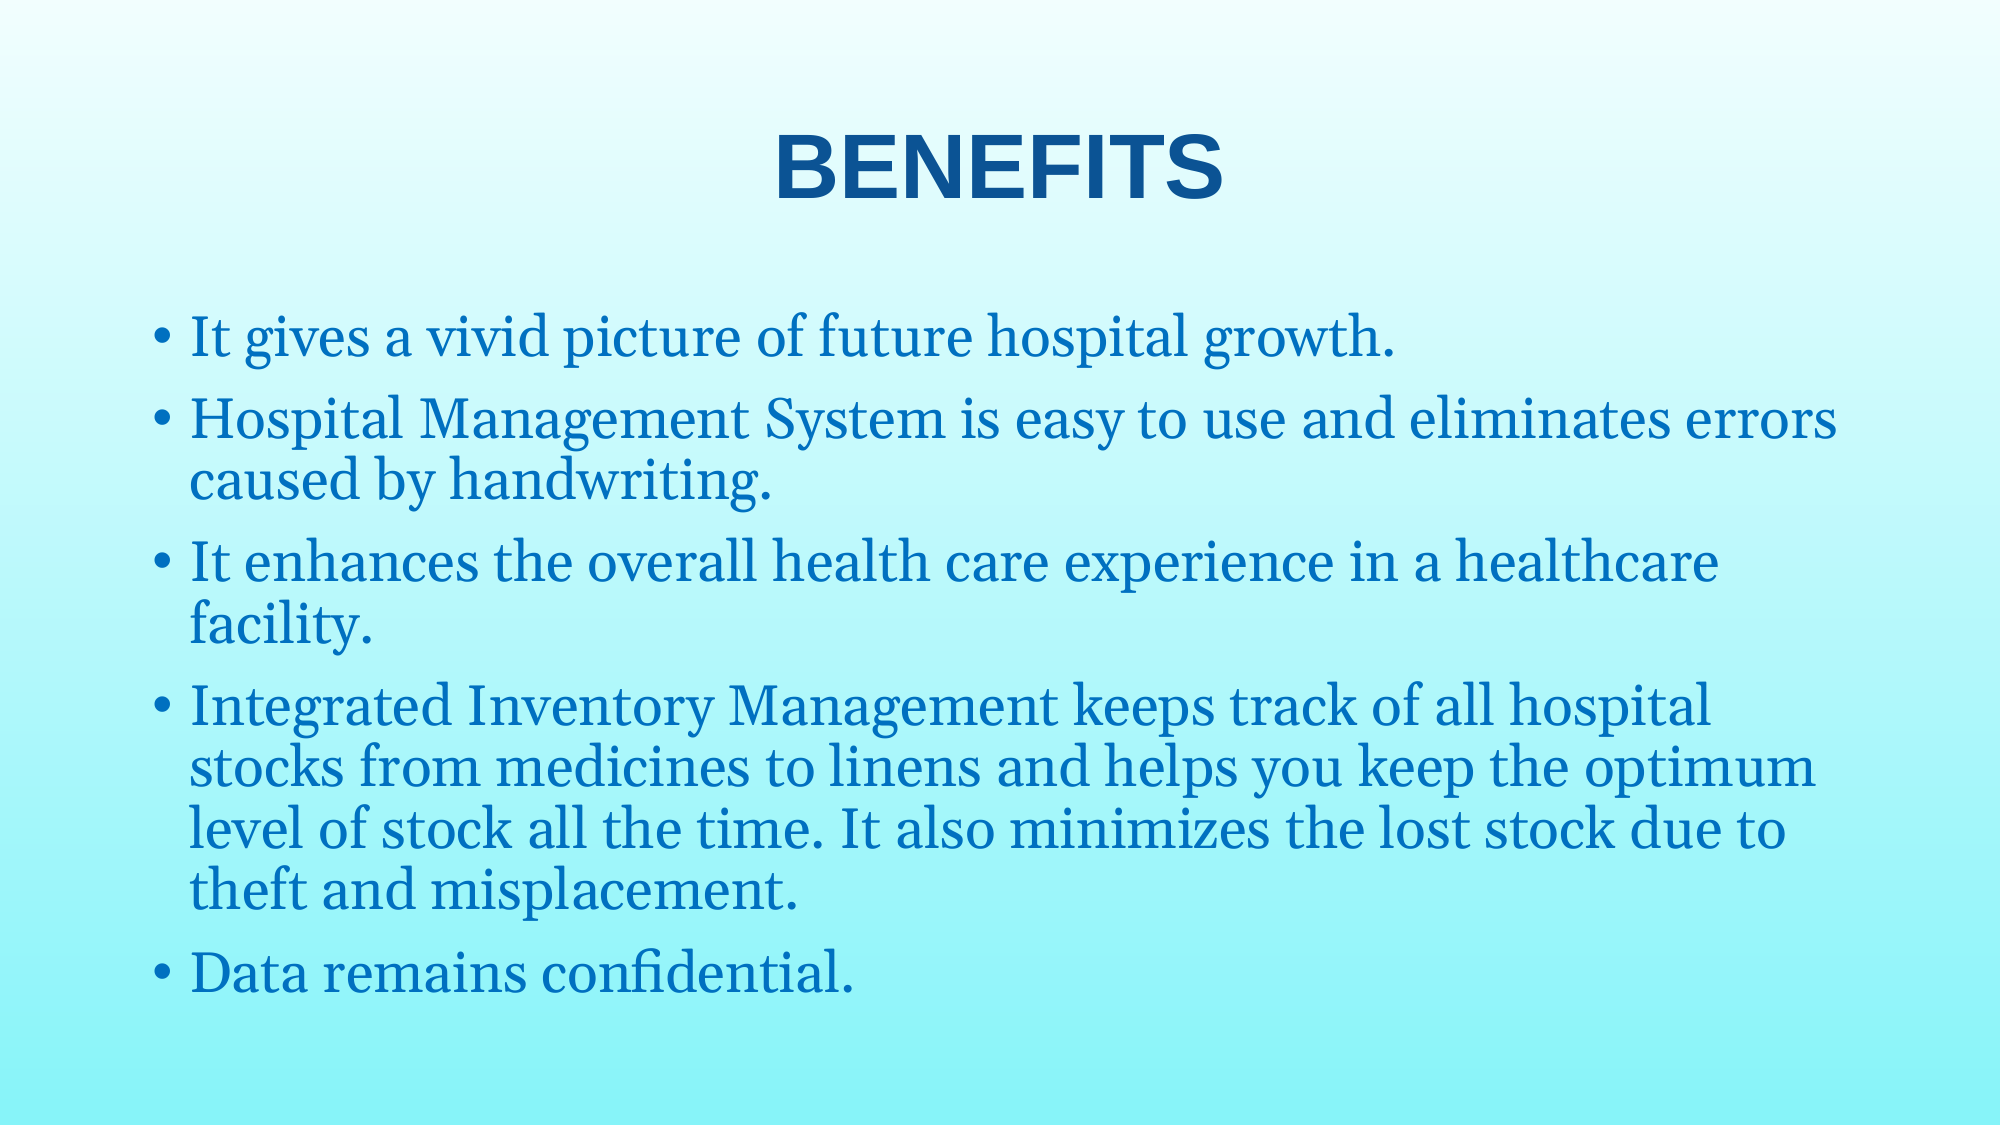

# BENEFITS
It gives a vivid picture of future hospital growth.
Hospital Management System is easy to use and eliminates errors caused by handwriting.
It enhances the overall health care experience in a healthcare facility.
Integrated Inventory Management keeps track of all hospital stocks from medicines to linens and helps you keep the optimum level of stock all the time. It also minimizes the lost stock due to theft and misplacement.
Data remains confidential.